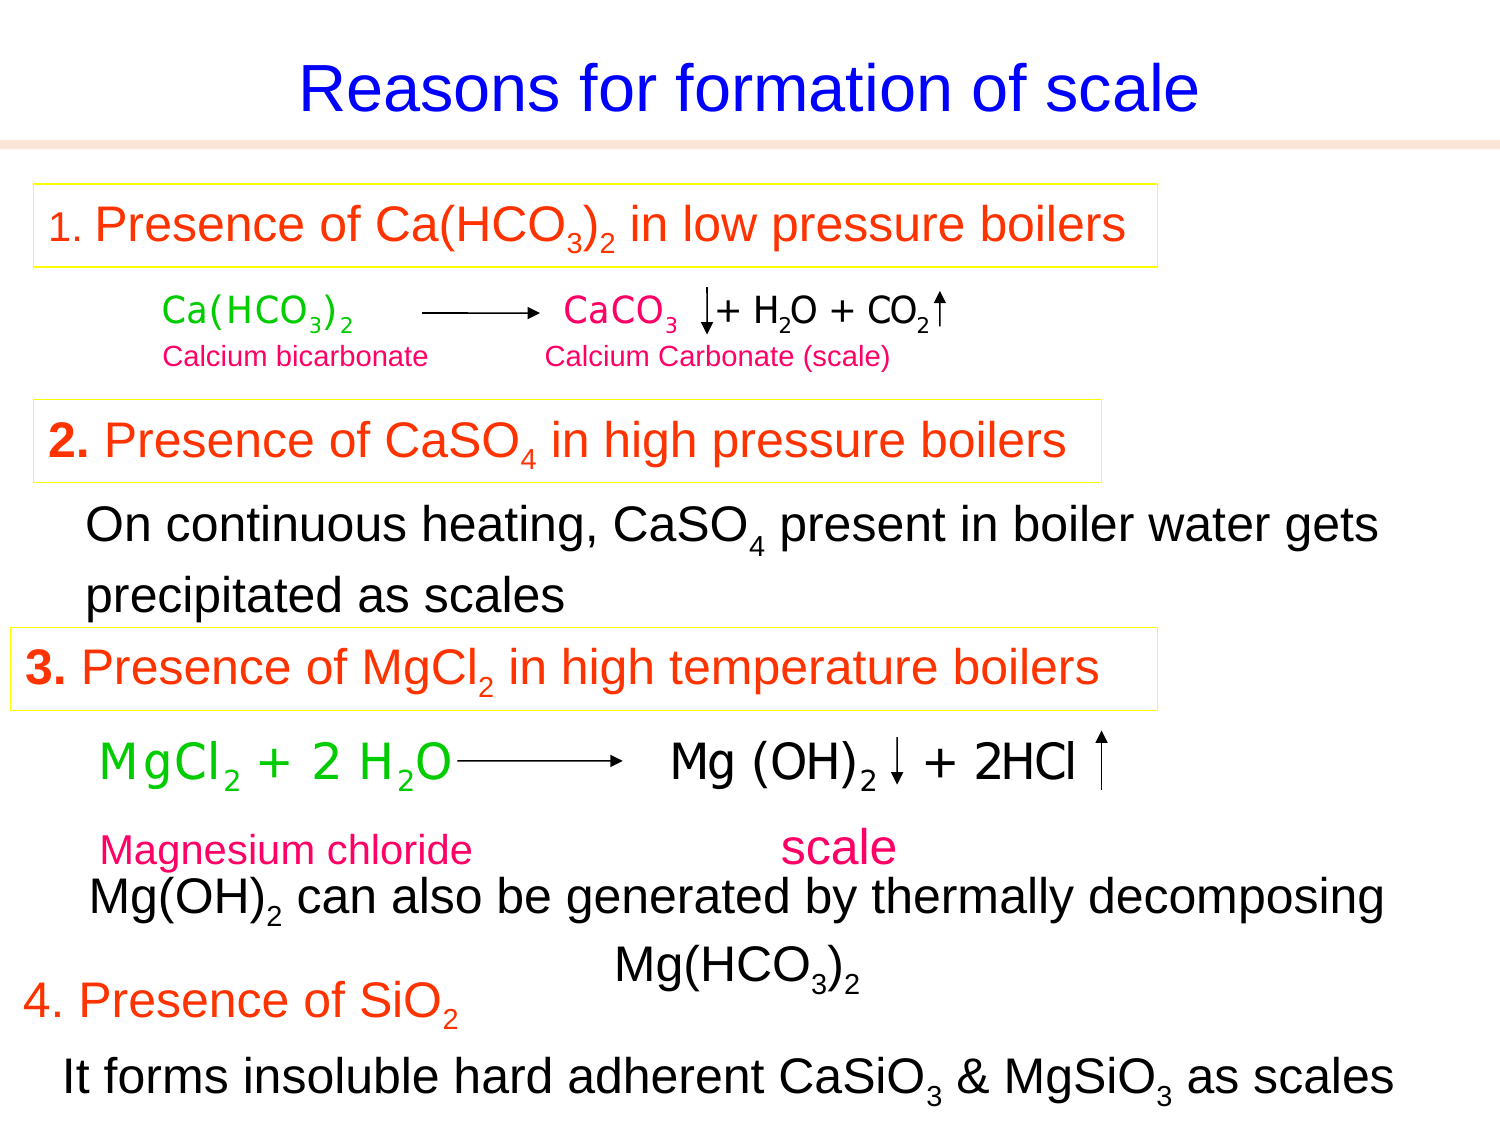

Reasons for formation of scale
1. Presence of Ca(HCO3)2 in low pressure boilers
Ca(HCO3)2                  CaCO3   + H2O + CO2
Calcium bicarbonate              Calcium Carbonate (scale)

2. Presence of CaSO4 in high pressure boilers
On continuous heating, CaSO4 present in boiler water gets precipitated as scales
3. Presence of MgCl2 in high temperature boilers
MgCl2 + 2 H2O              Mg (OH)2   + 2HCl
Magnesium chloride                 scale

Mg(OH)2 can also be generated by thermally decomposing Mg(HCO3)2
4. Presence of SiO2
It forms insoluble hard adherent CaSiO3 & MgSiO3 as scales